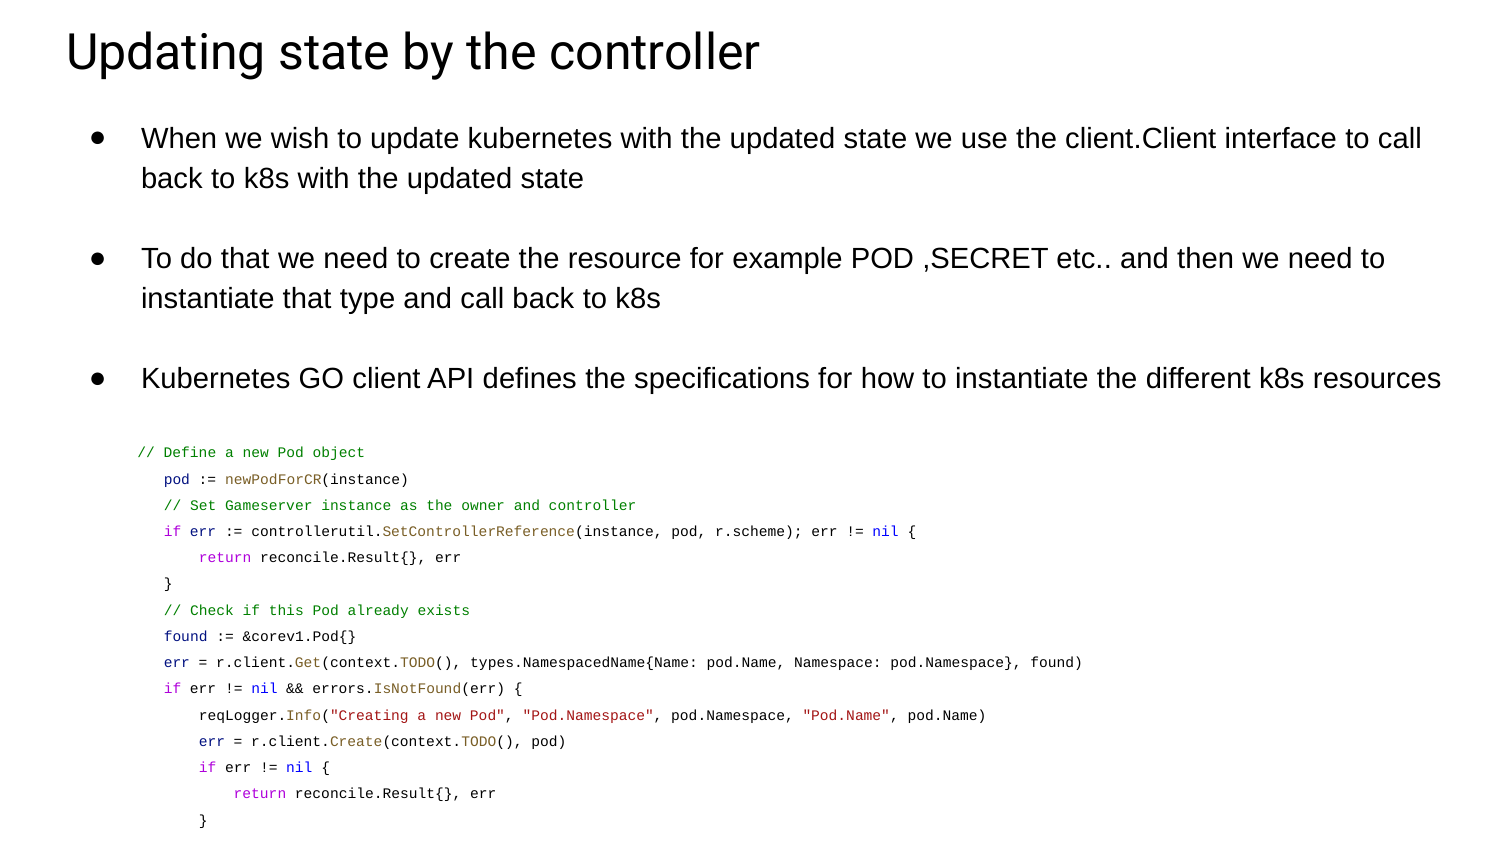

# Updating state by the controller
When we wish to update kubernetes with the updated state we use the client.Client interface to call back to k8s with the updated state

To do that we need to create the resource for example POD ,SECRET etc.. and then we need to instantiate that type and call back to k8s

Kubernetes GO client API defines the specifications for how to instantiate the different k8s resources

// Define a new Pod object
   pod := newPodForCR(instance)
   // Set Gameserver instance as the owner and controller
   if err := controllerutil.SetControllerReference(instance, pod, r.scheme); err != nil {
       return reconcile.Result{}, err
   }
   // Check if this Pod already exists
   found := &corev1.Pod{}
   err = r.client.Get(context.TODO(), types.NamespacedName{Name: pod.Name, Namespace: pod.Namespace}, found)
   if err != nil && errors.IsNotFound(err) {
       reqLogger.Info("Creating a new Pod", "Pod.Namespace", pod.Namespace, "Pod.Name", pod.Name)
       err = r.client.Create(context.TODO(), pod)
       if err != nil {
           return reconcile.Result{}, err
       }